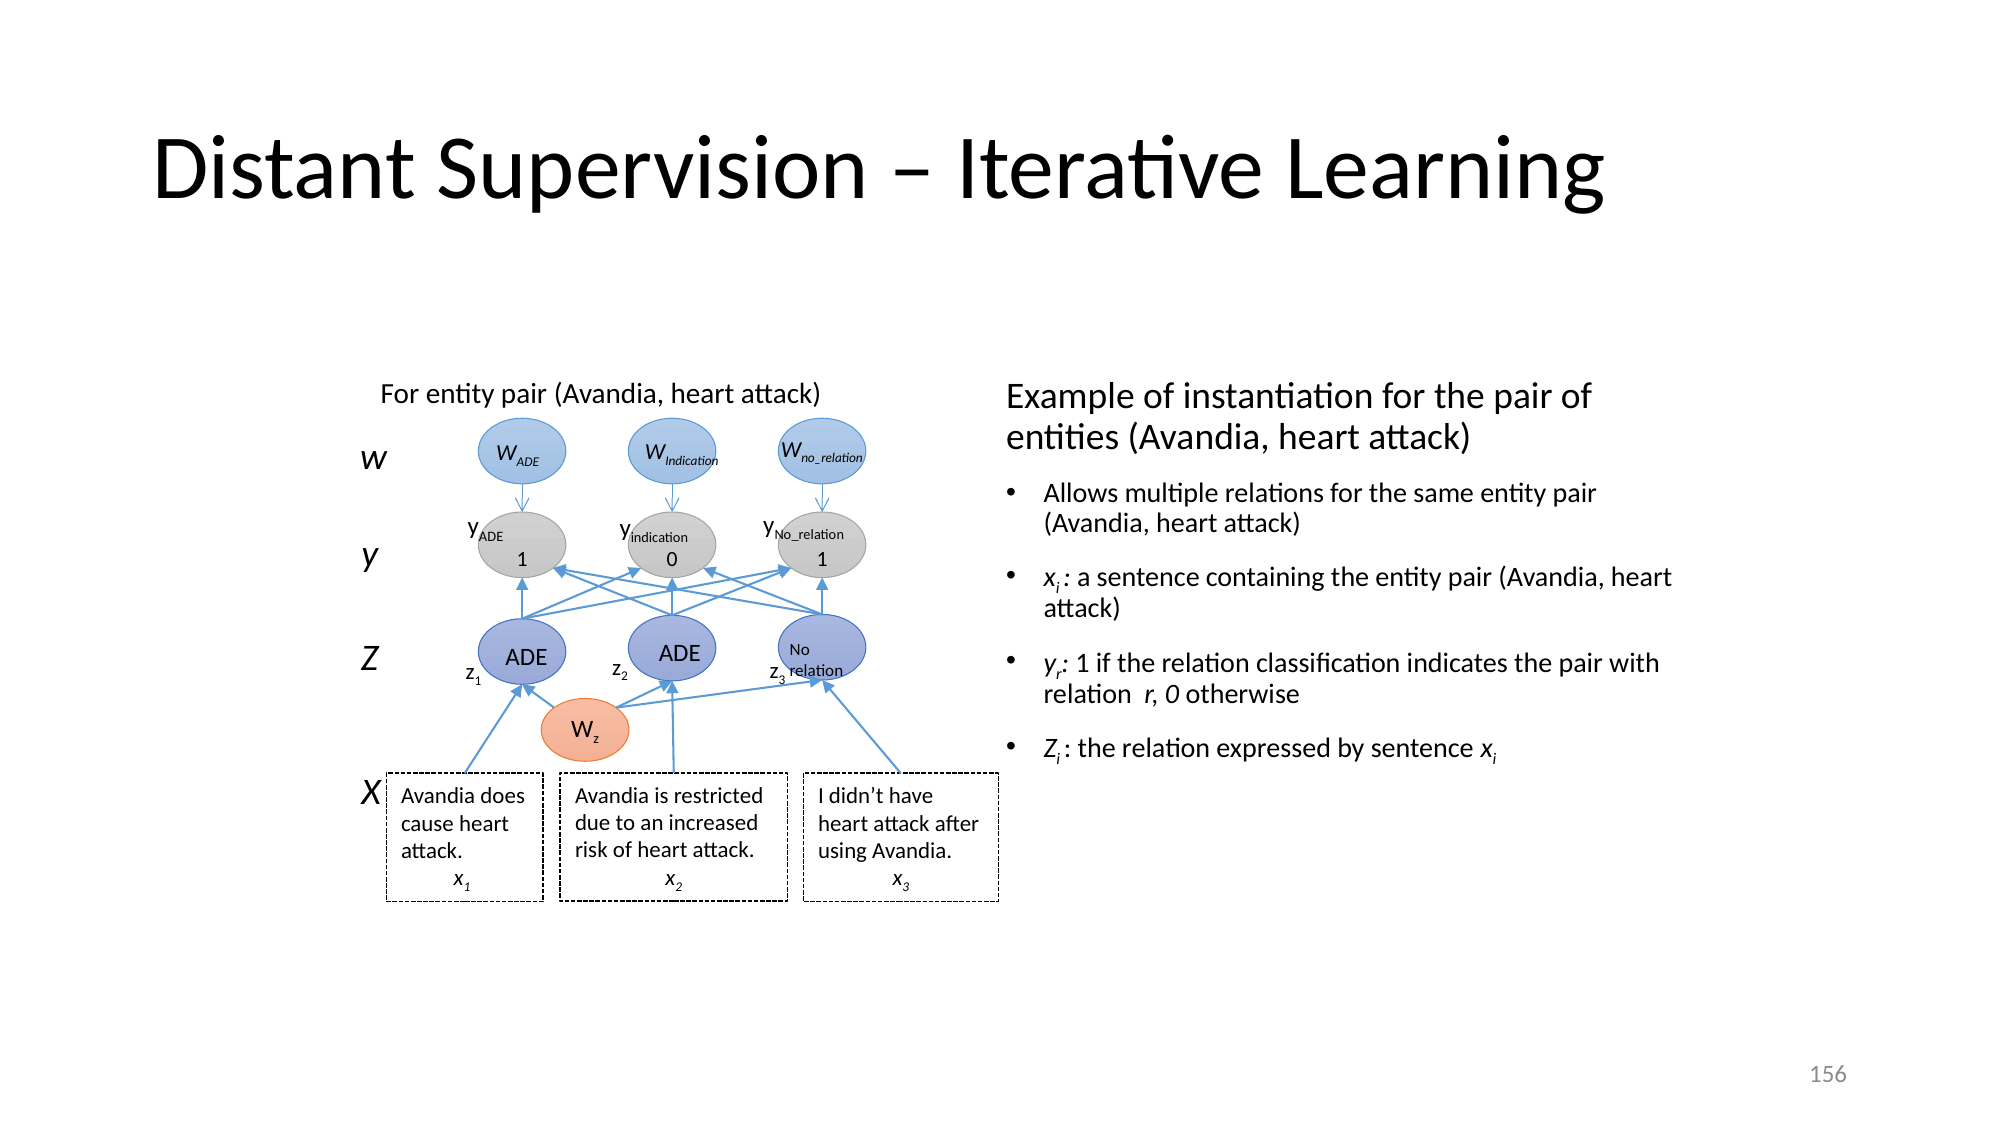

# Distant Supervision – Iterative Learning
For entity pair (Avandia, heart attack)

w
Wno_relation
WIndication
WADE
yNo_relation
yADE
yindication
1
0
1
y

Z
ADE
No relation
ADE
z2
z3
z1
Wz
X
Avandia is restricted due to an increased risk of heart attack.
x2
Avandia does cause heart attack.
          x1
I didn’t have heart attack after using Avandia.
x3
Example of instantiation for the pair of entities (Avandia, heart attack)
Allows multiple relations for the same entity pair (Avandia, heart attack)
xi : a sentence containing the entity pair (Avandia, heart attack)
yr: 1 if the relation classification indicates the pair with relation  r, 0 otherwise
Zi : the relation expressed by sentence xi

156